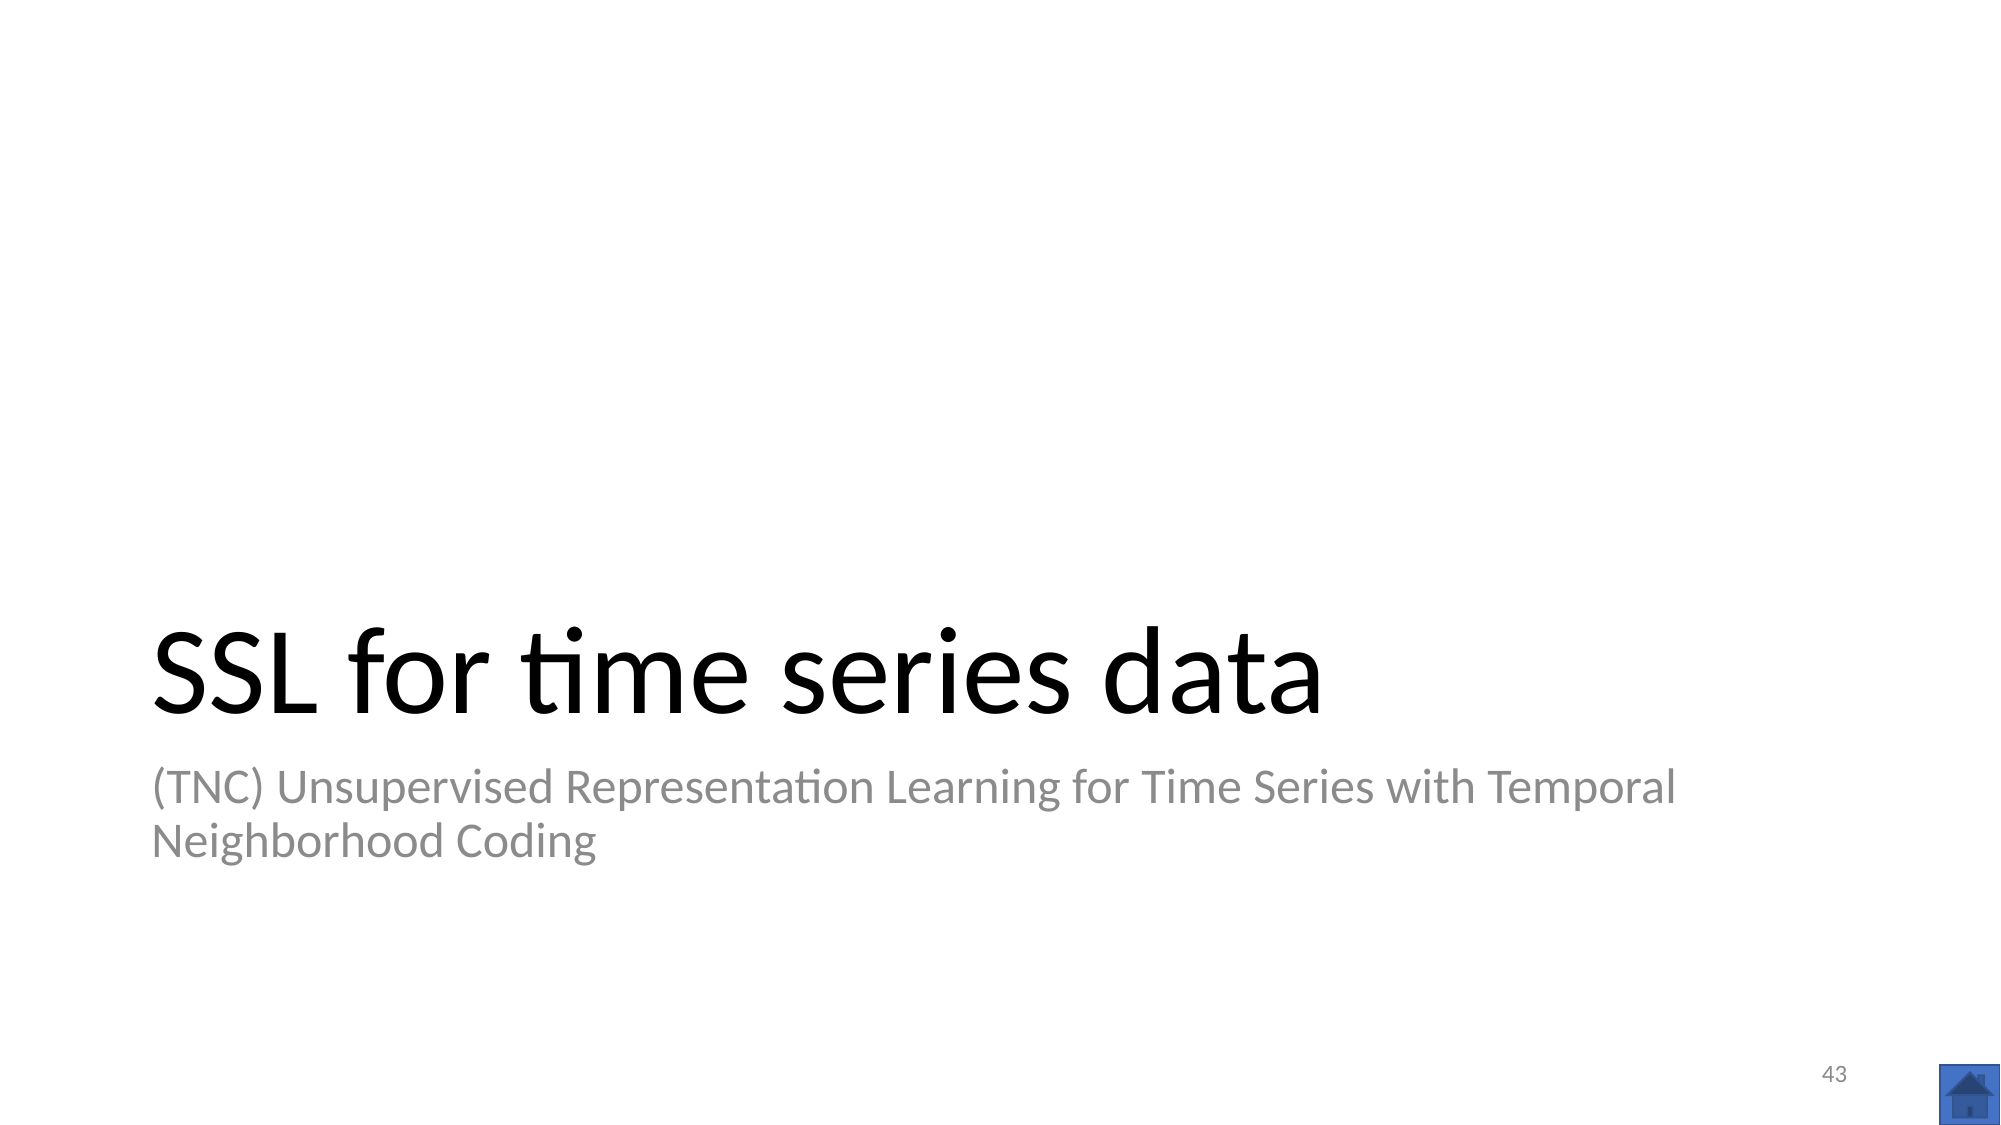

# SSL for time series data
(TNC) Unsupervised Representation Learning for Time Series with Temporal Neighborhood Coding
43